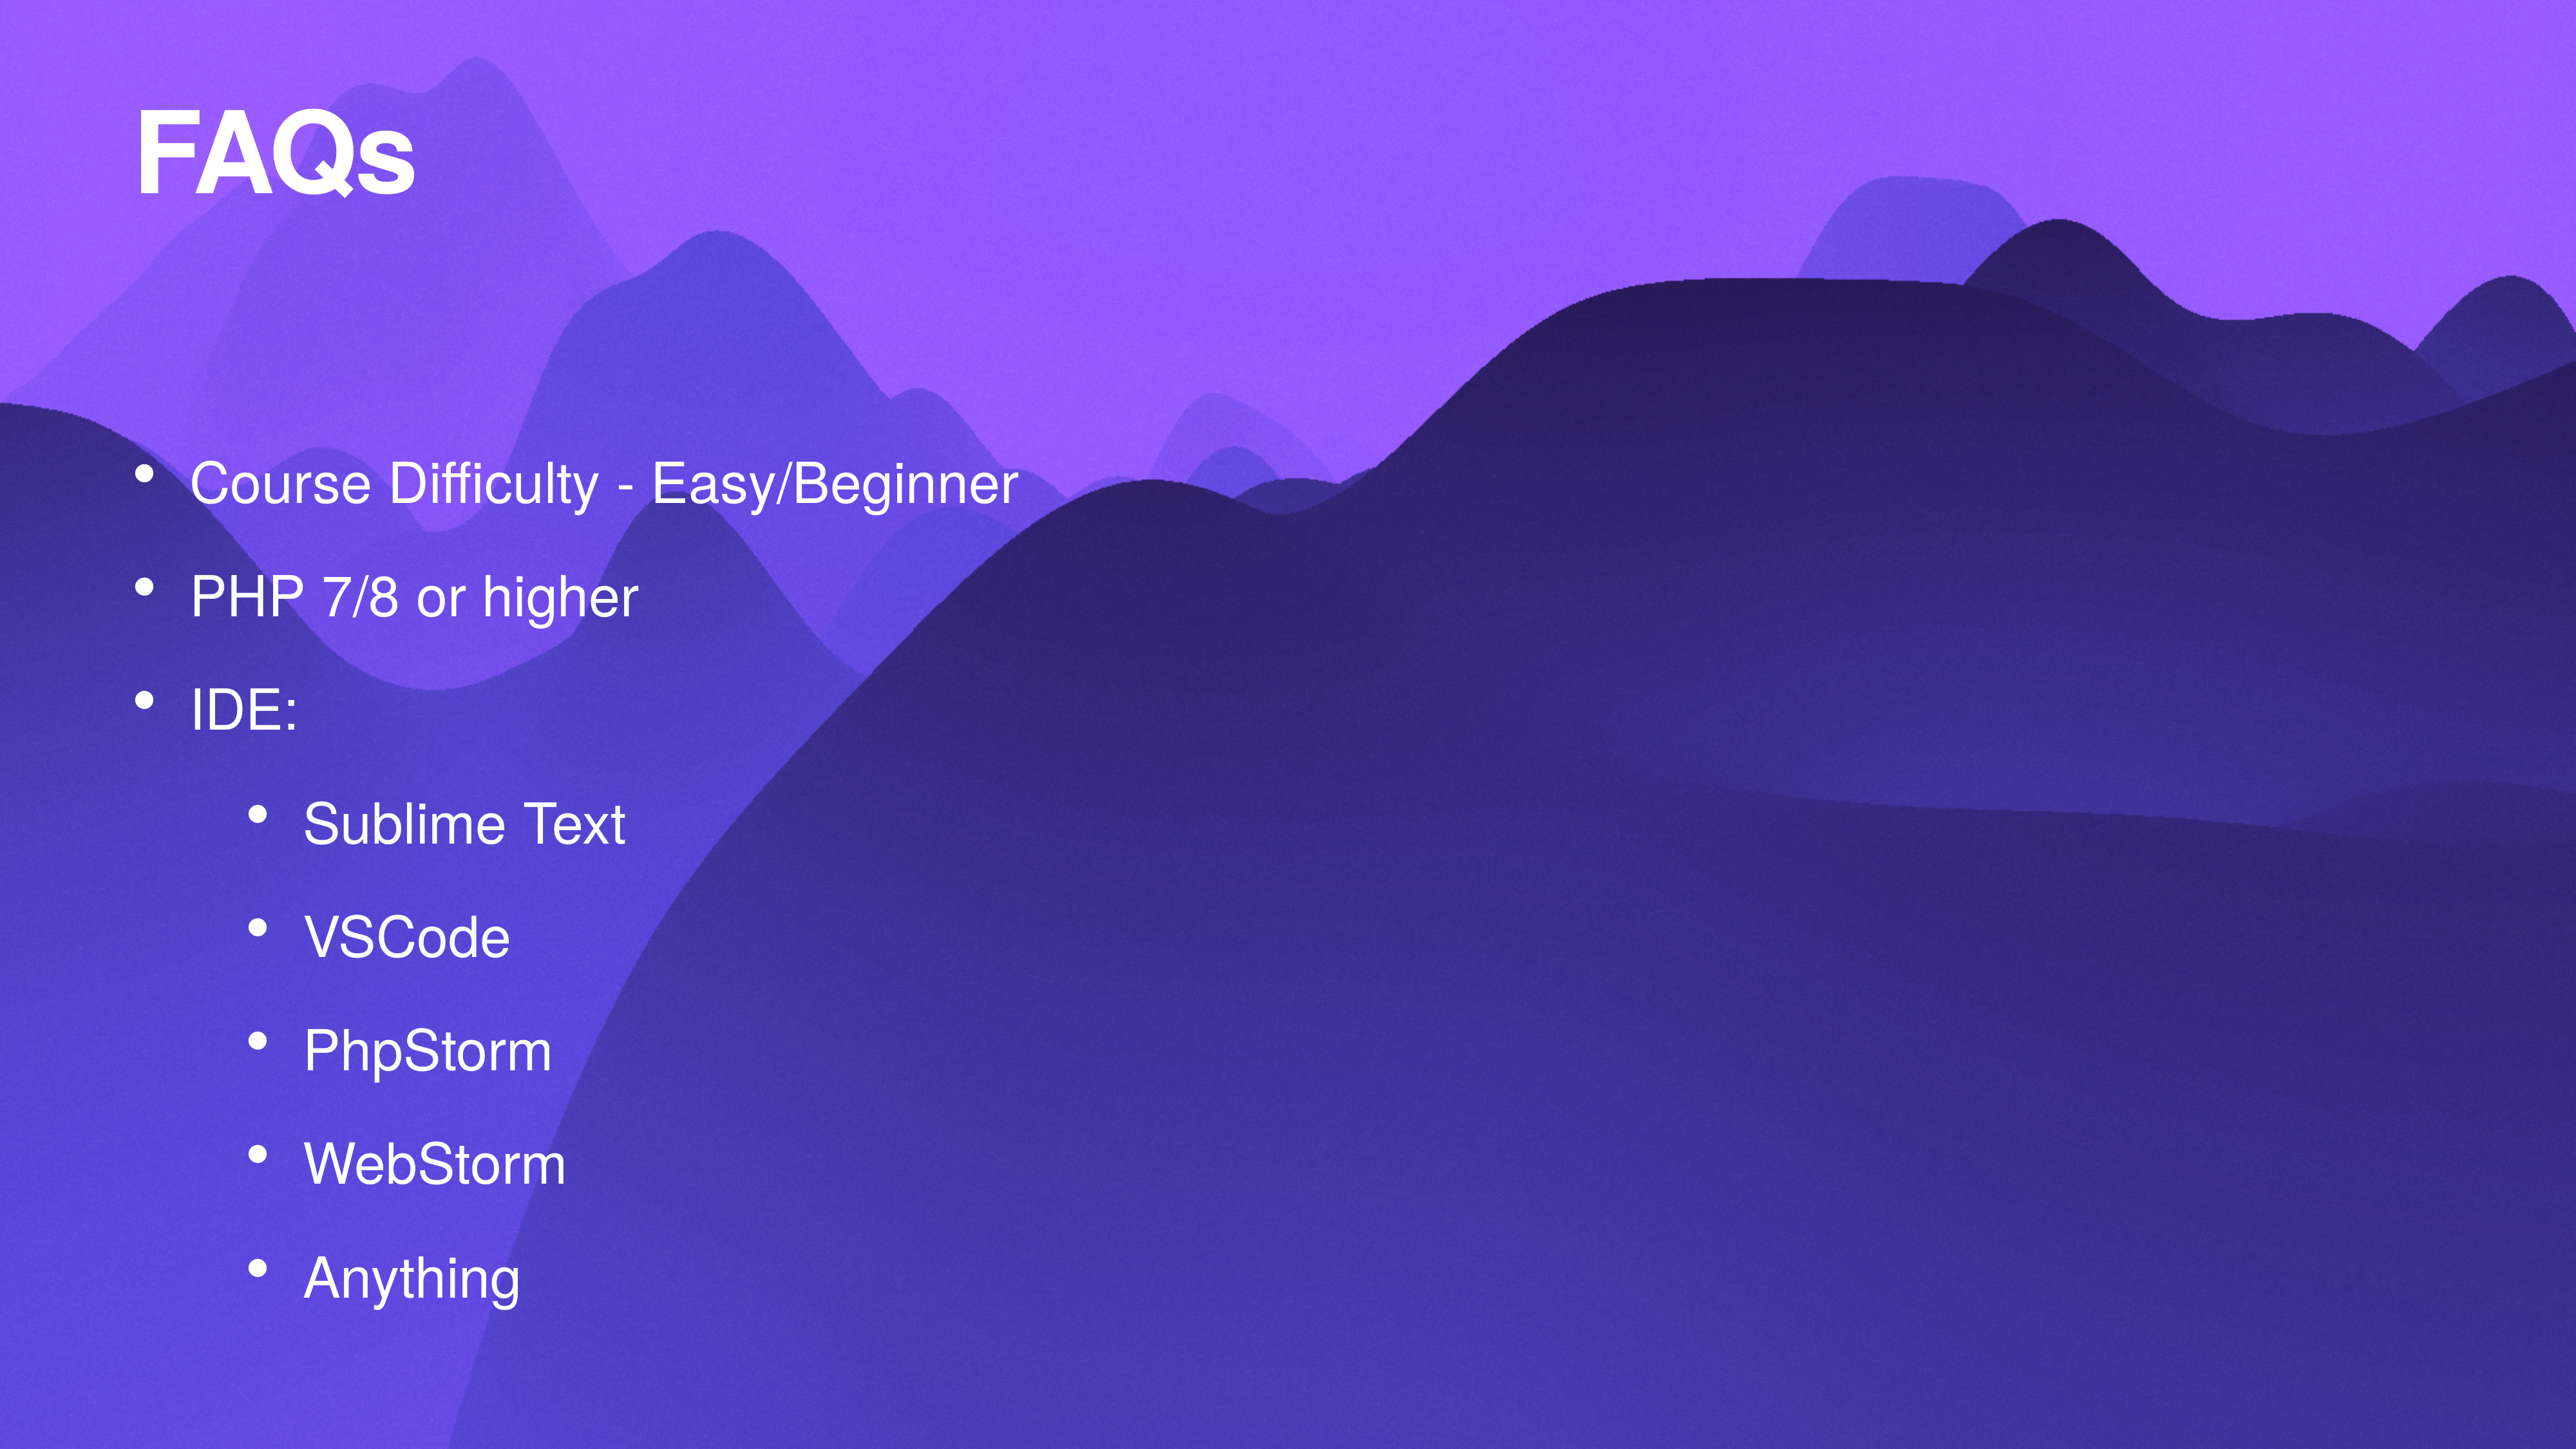

# FAQs
Course Difficulty - Easy/Beginner
PHP 7/8 or higher
IDE:
Sublime Text
VSCode
PhpStorm
WebStorm
Anything